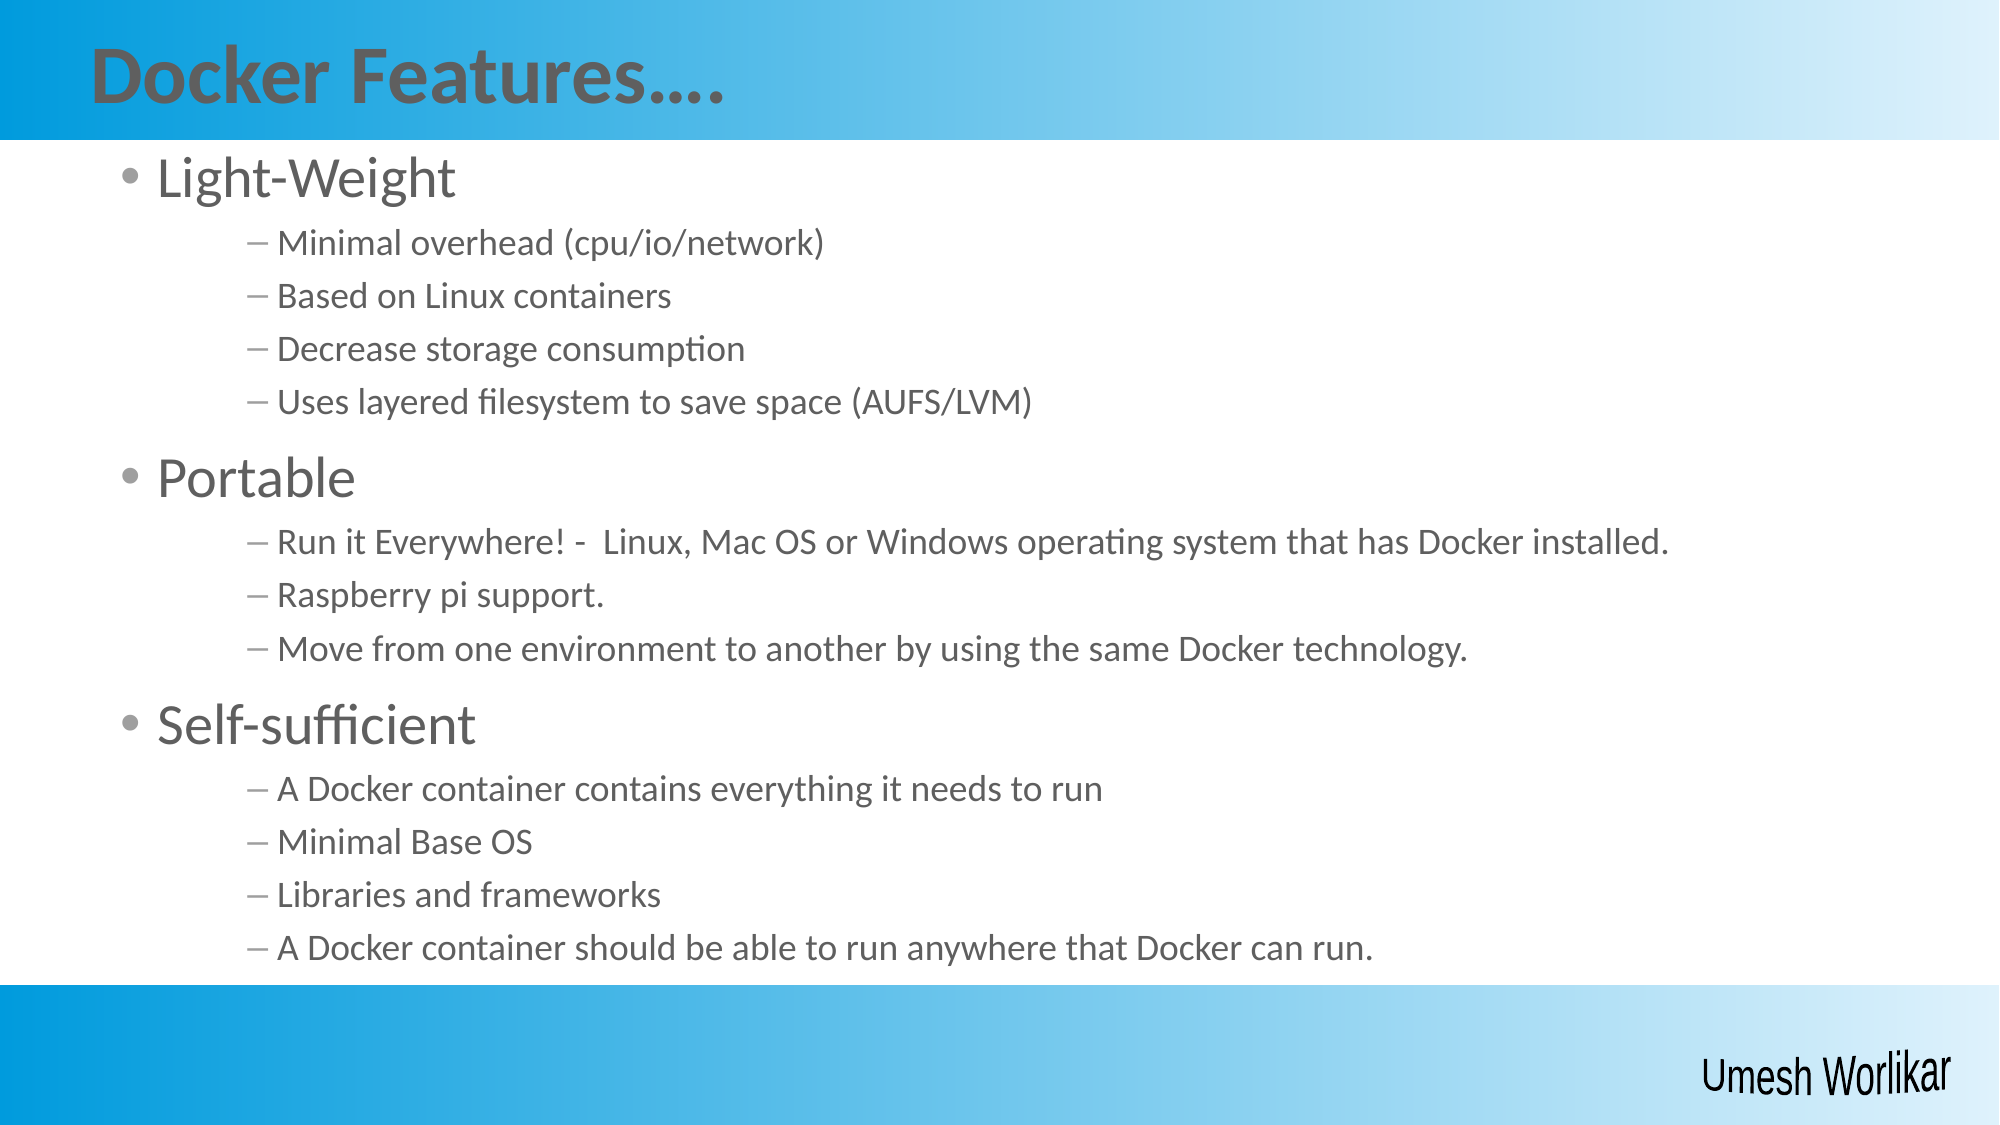

Docker Features….
Light-Weight
Minimal overhead (cpu/io/network)
Based on Linux containers
Decrease storage consumption
Uses layered filesystem to save space (AUFS/LVM)
Portable
Run it Everywhere! -  Linux, Mac OS or Windows operating system that has Docker installed.
Raspberry pi support.
Move from one environment to another by using the same Docker technology.
Self-sufficient
A Docker container contains everything it needs to run
Minimal Base OS
Libraries and frameworks
A Docker container should be able to run anywhere that Docker can run.

Umesh Worlikar